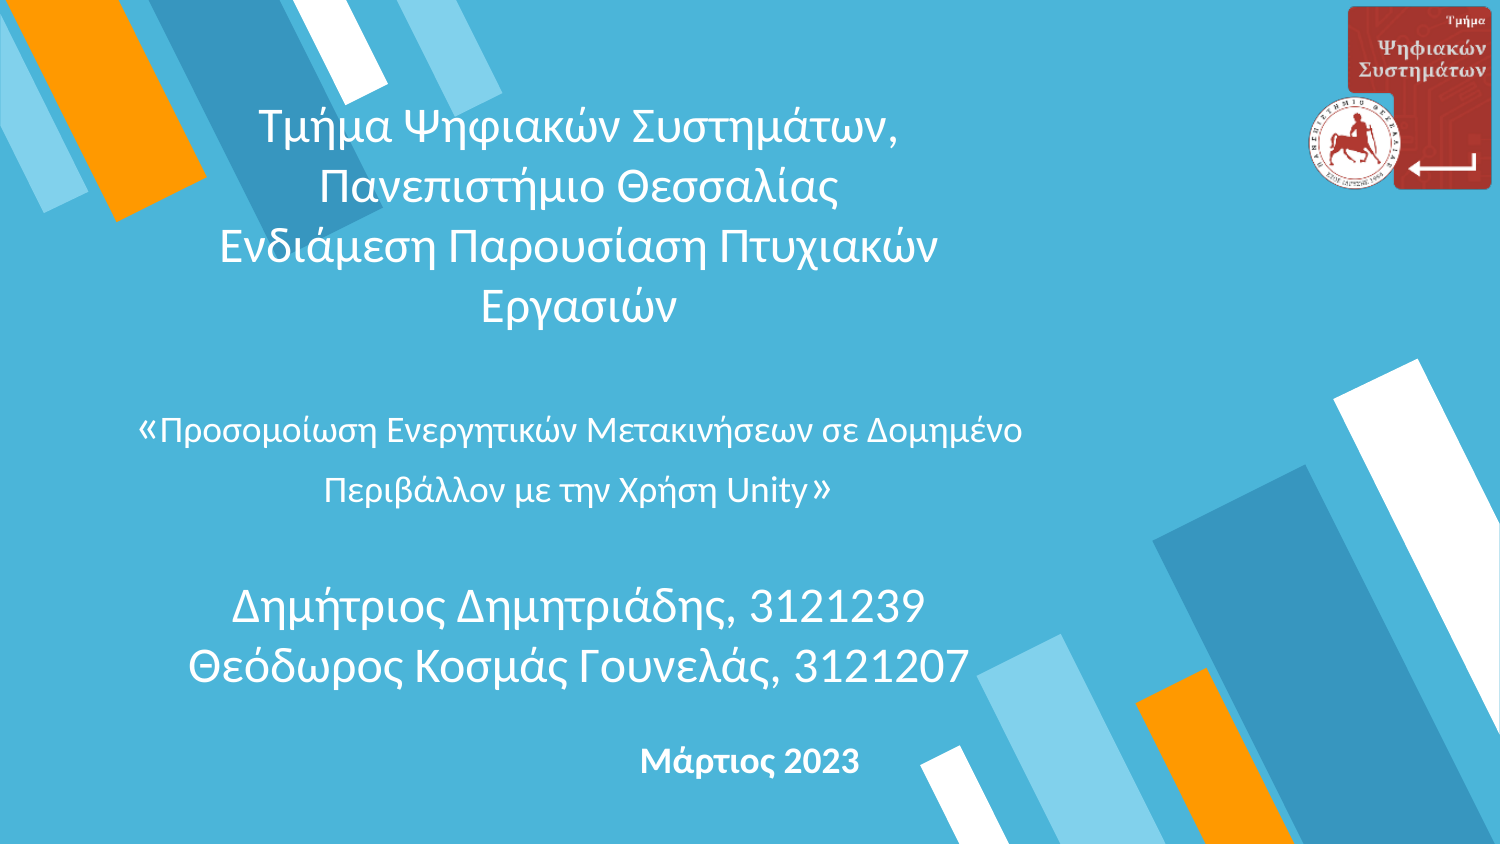

# Τμήμα Ψηφιακών Συστημάτων, Πανεπιστήμιο Θεσσαλίας Ενδιάμεση Παρουσίαση Πτυχιακών Εργασιών «Προσομοίωση Ενεργητικών Μετακινήσεων σε Δομημένο Περιβάλλον με την Χρήση Unity» Δημήτριος Δημητριάδης, 3121239 Θεόδωρος Κοσμάς Γουνελάς, 3121207
Μάρτιος 2023